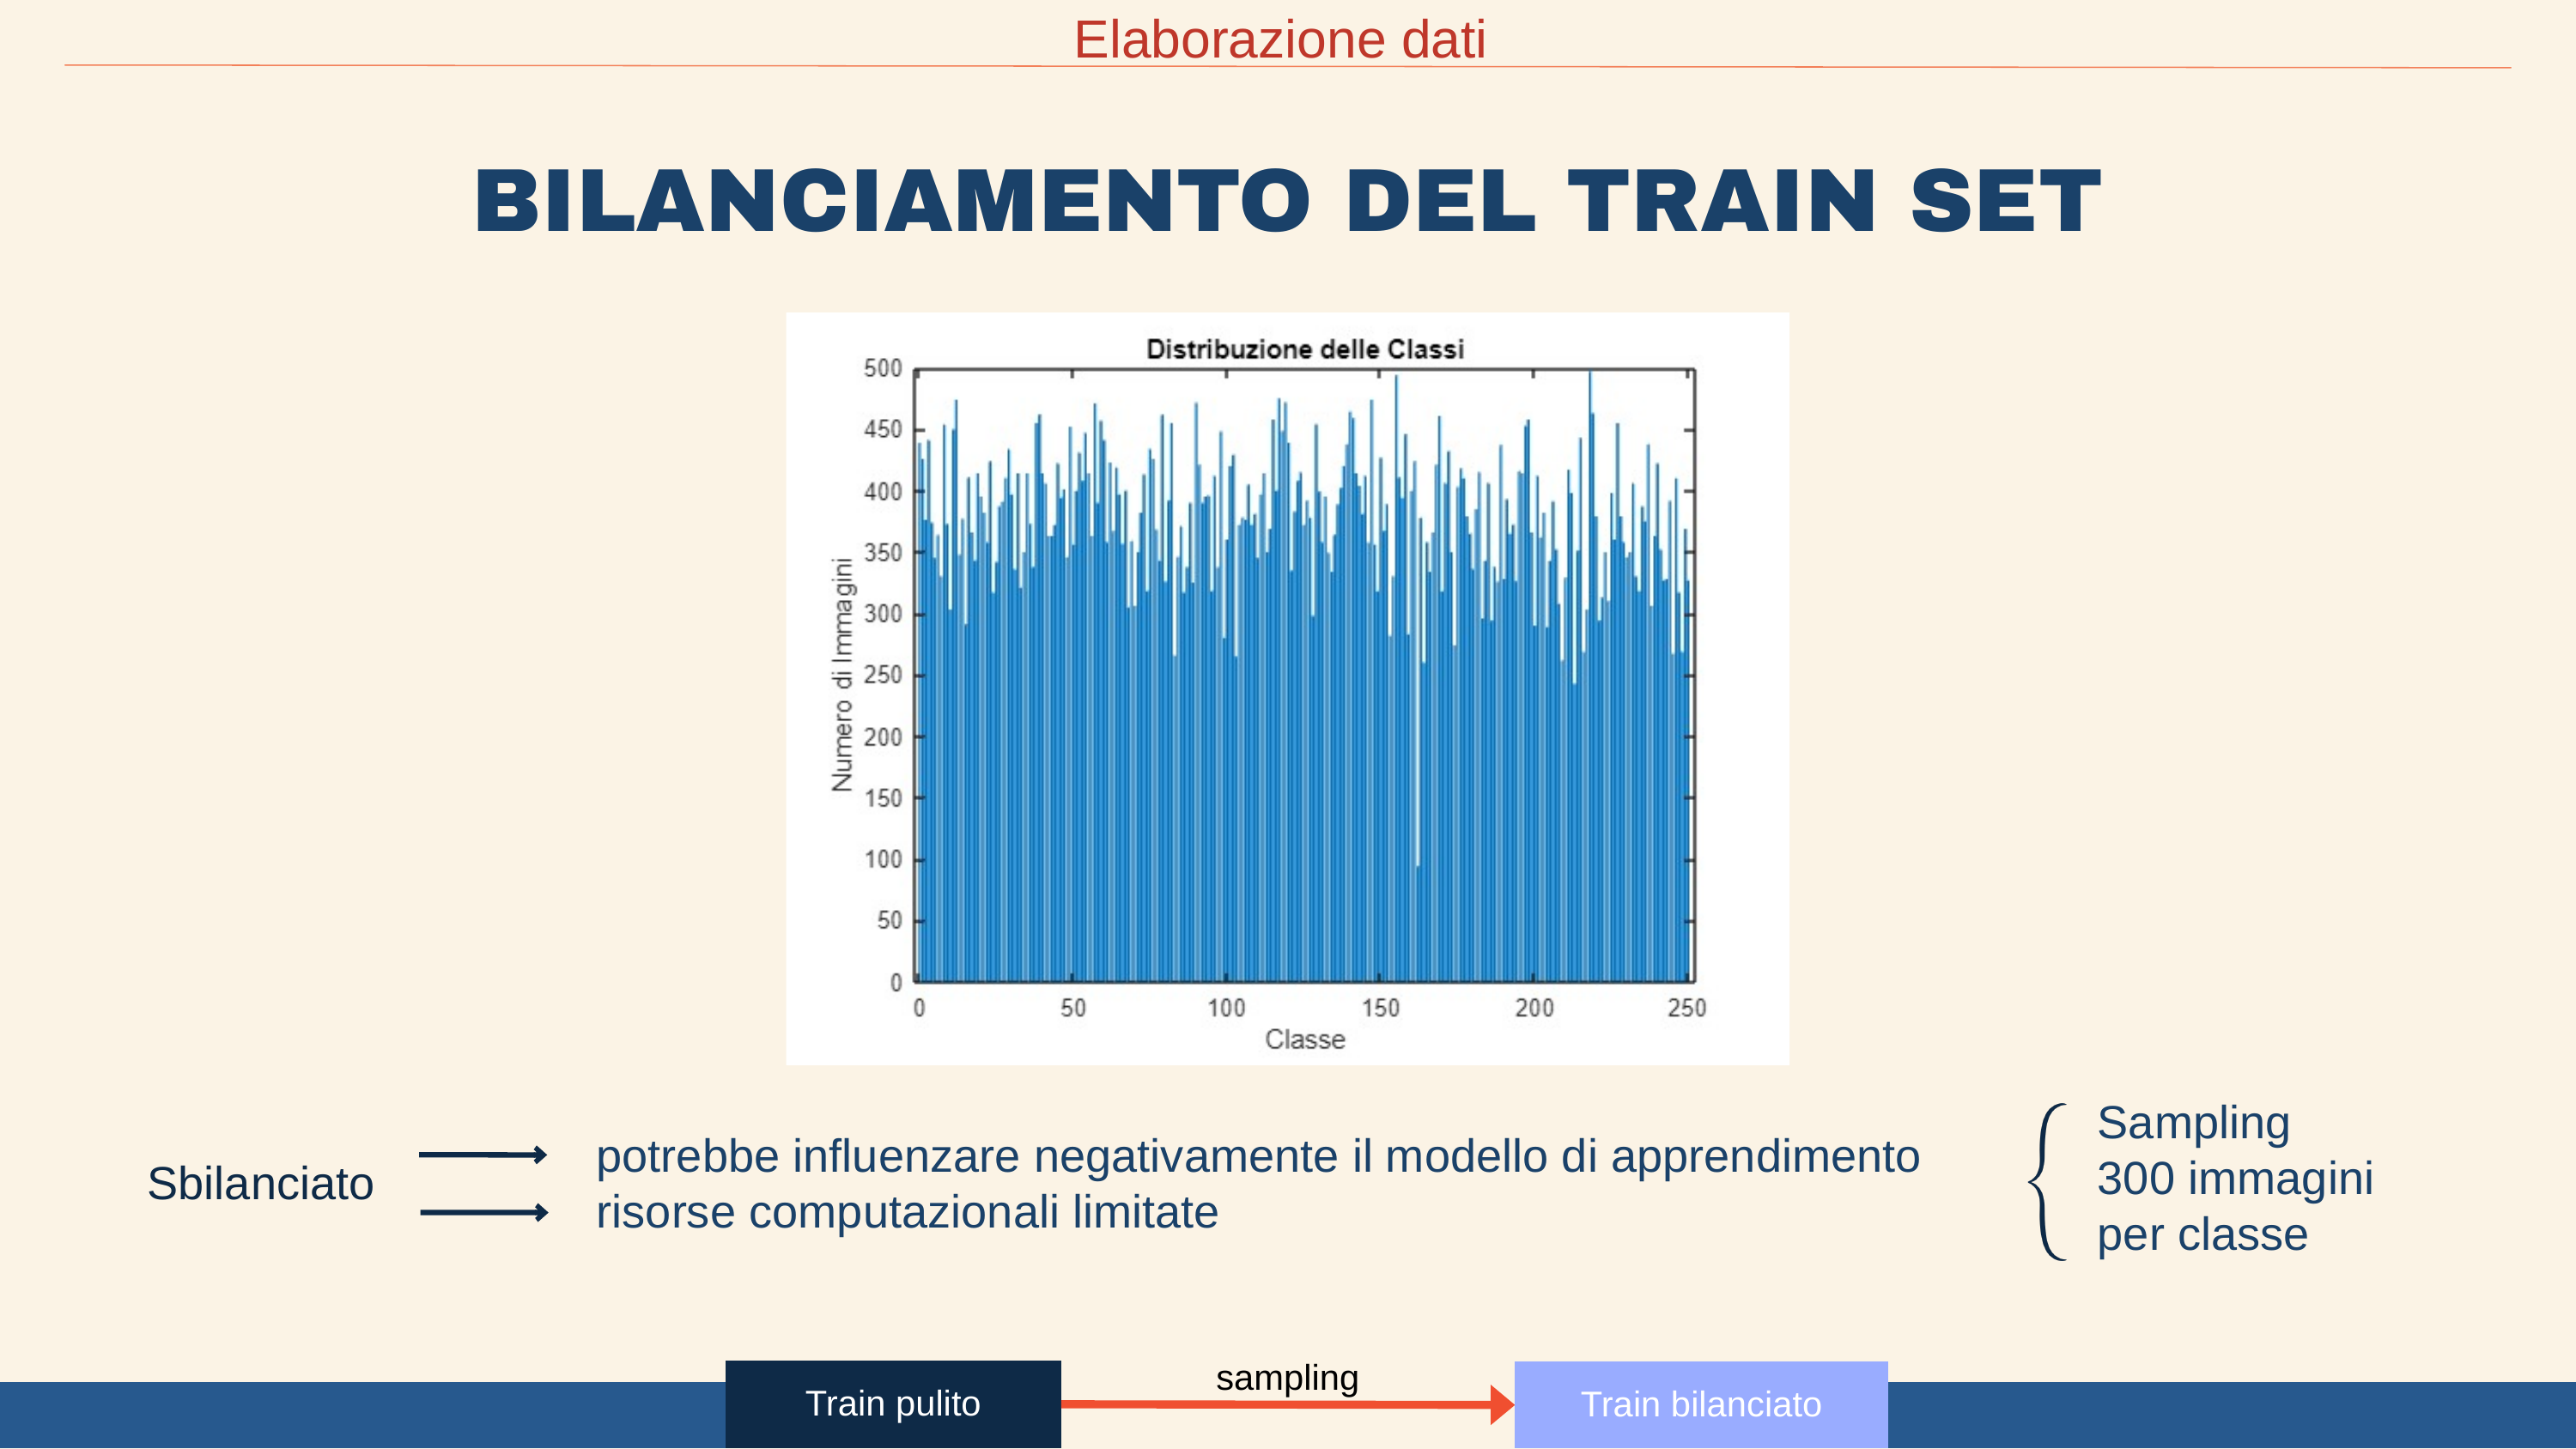

Elaborazione dati

BILANCIAMENTO DEL TRAIN SET

Sampling
300 immagini per classe

                                    potrebbe influenzare negativamente il modello di apprendimento
                                    risorse computazionali limitate
Sbilanciato

sampling

Train pulito

Train bilanciato